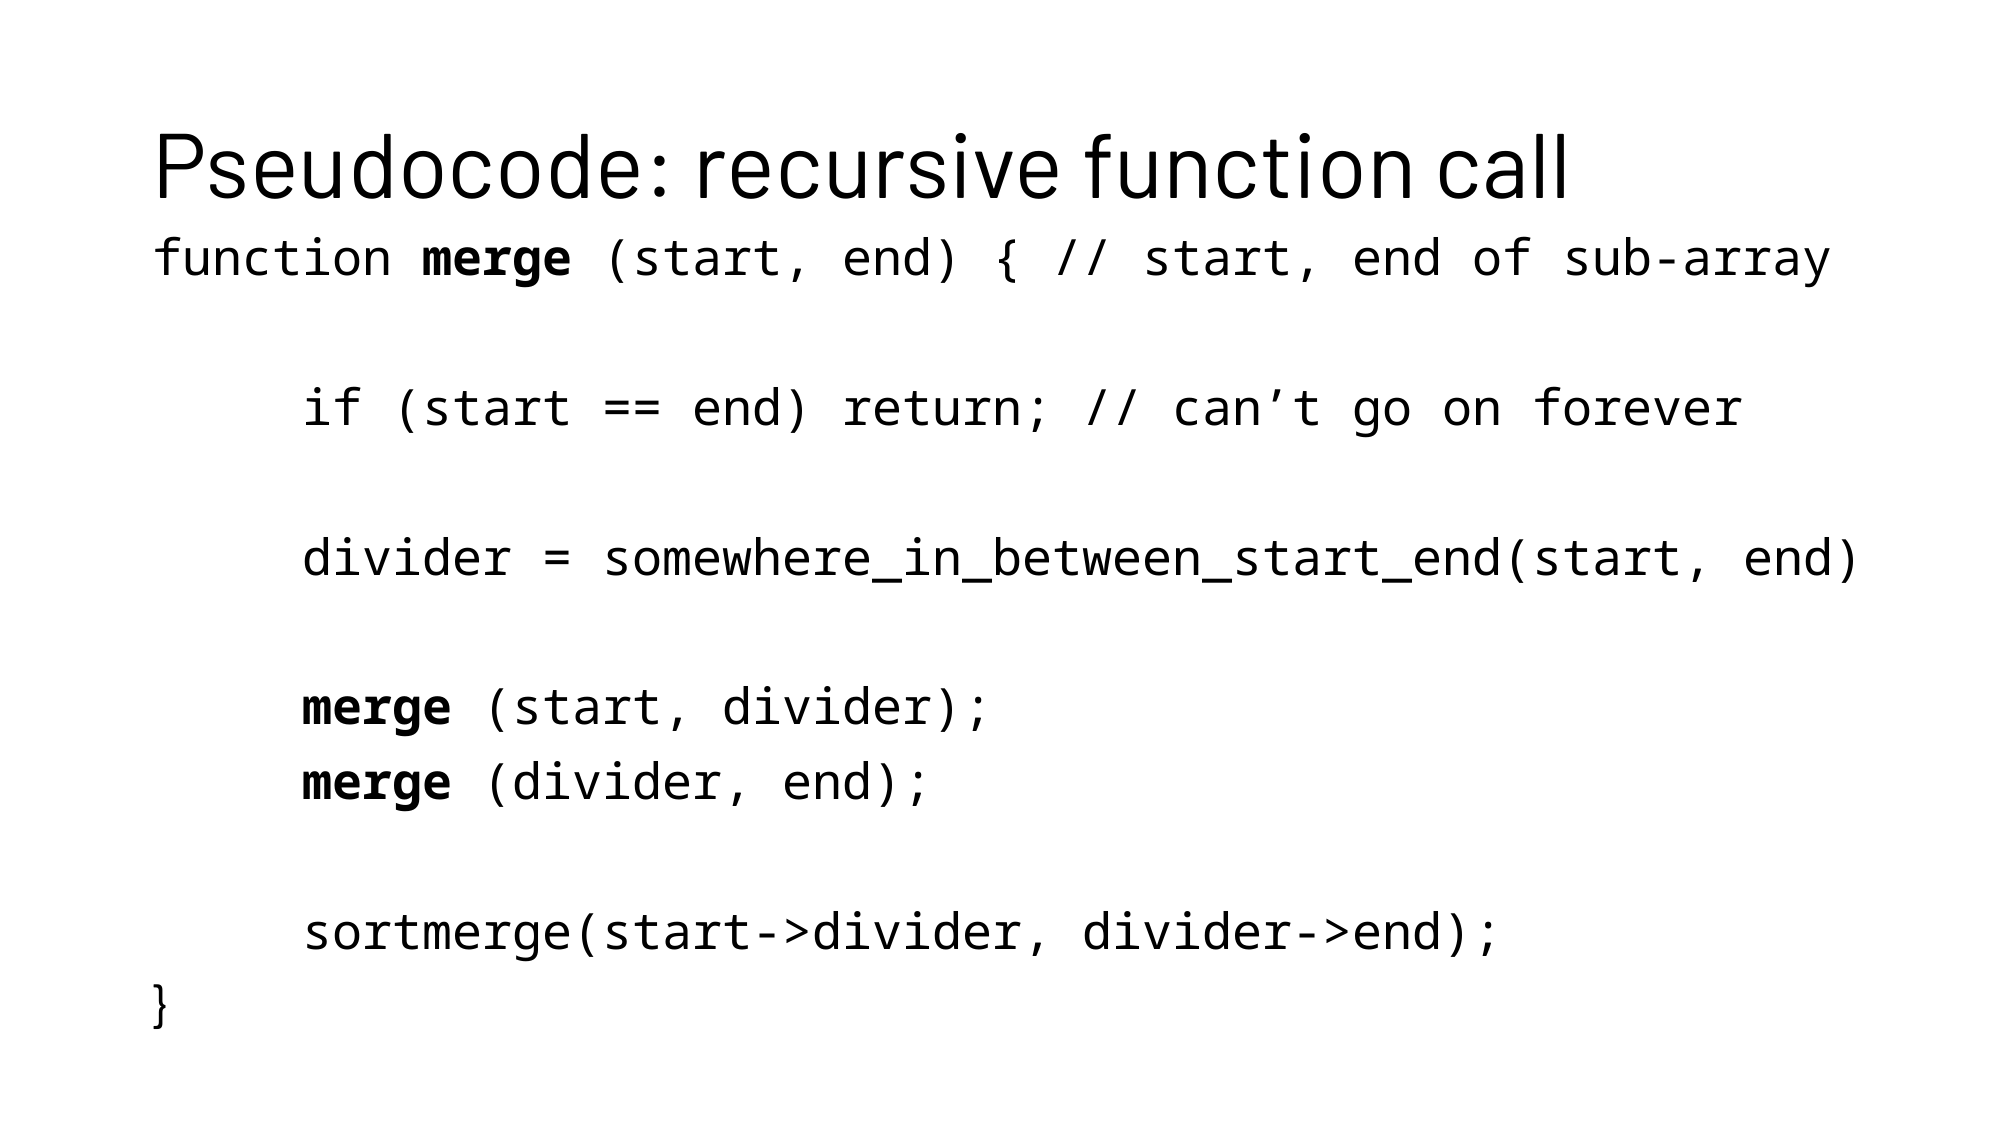

# Pseudocode: recursive function call
function merge (start, end) { // start, end of sub-array

	if (start == end) return; // can’t go on forever

	divider = somewhere_in_between_start_end(start, end)

	merge (start, divider);
	merge (divider, end);

	sortmerge(start->divider, divider->end);
}